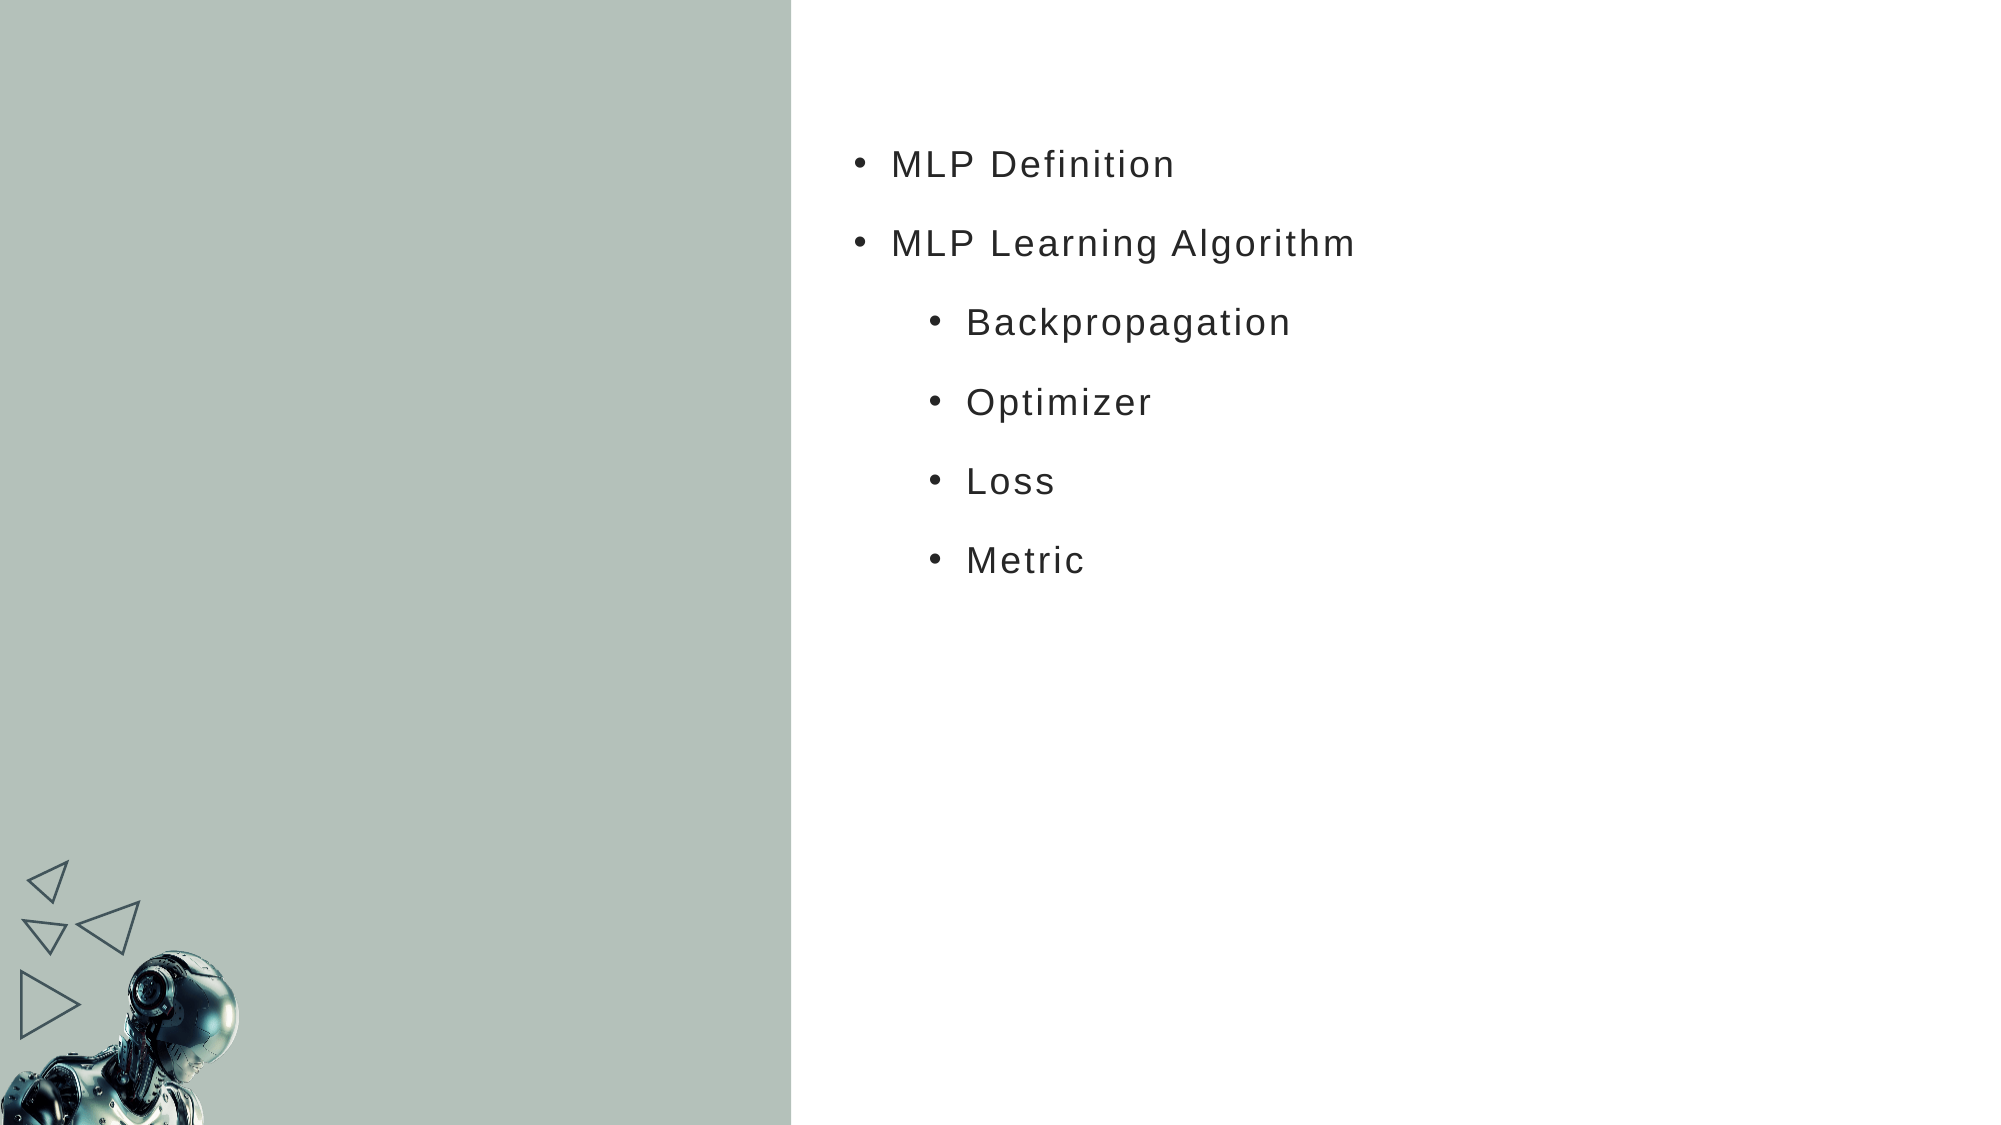

MLP Definition
MLP Learning Algorithm
Backpropagation
Optimizer
Loss
Metric